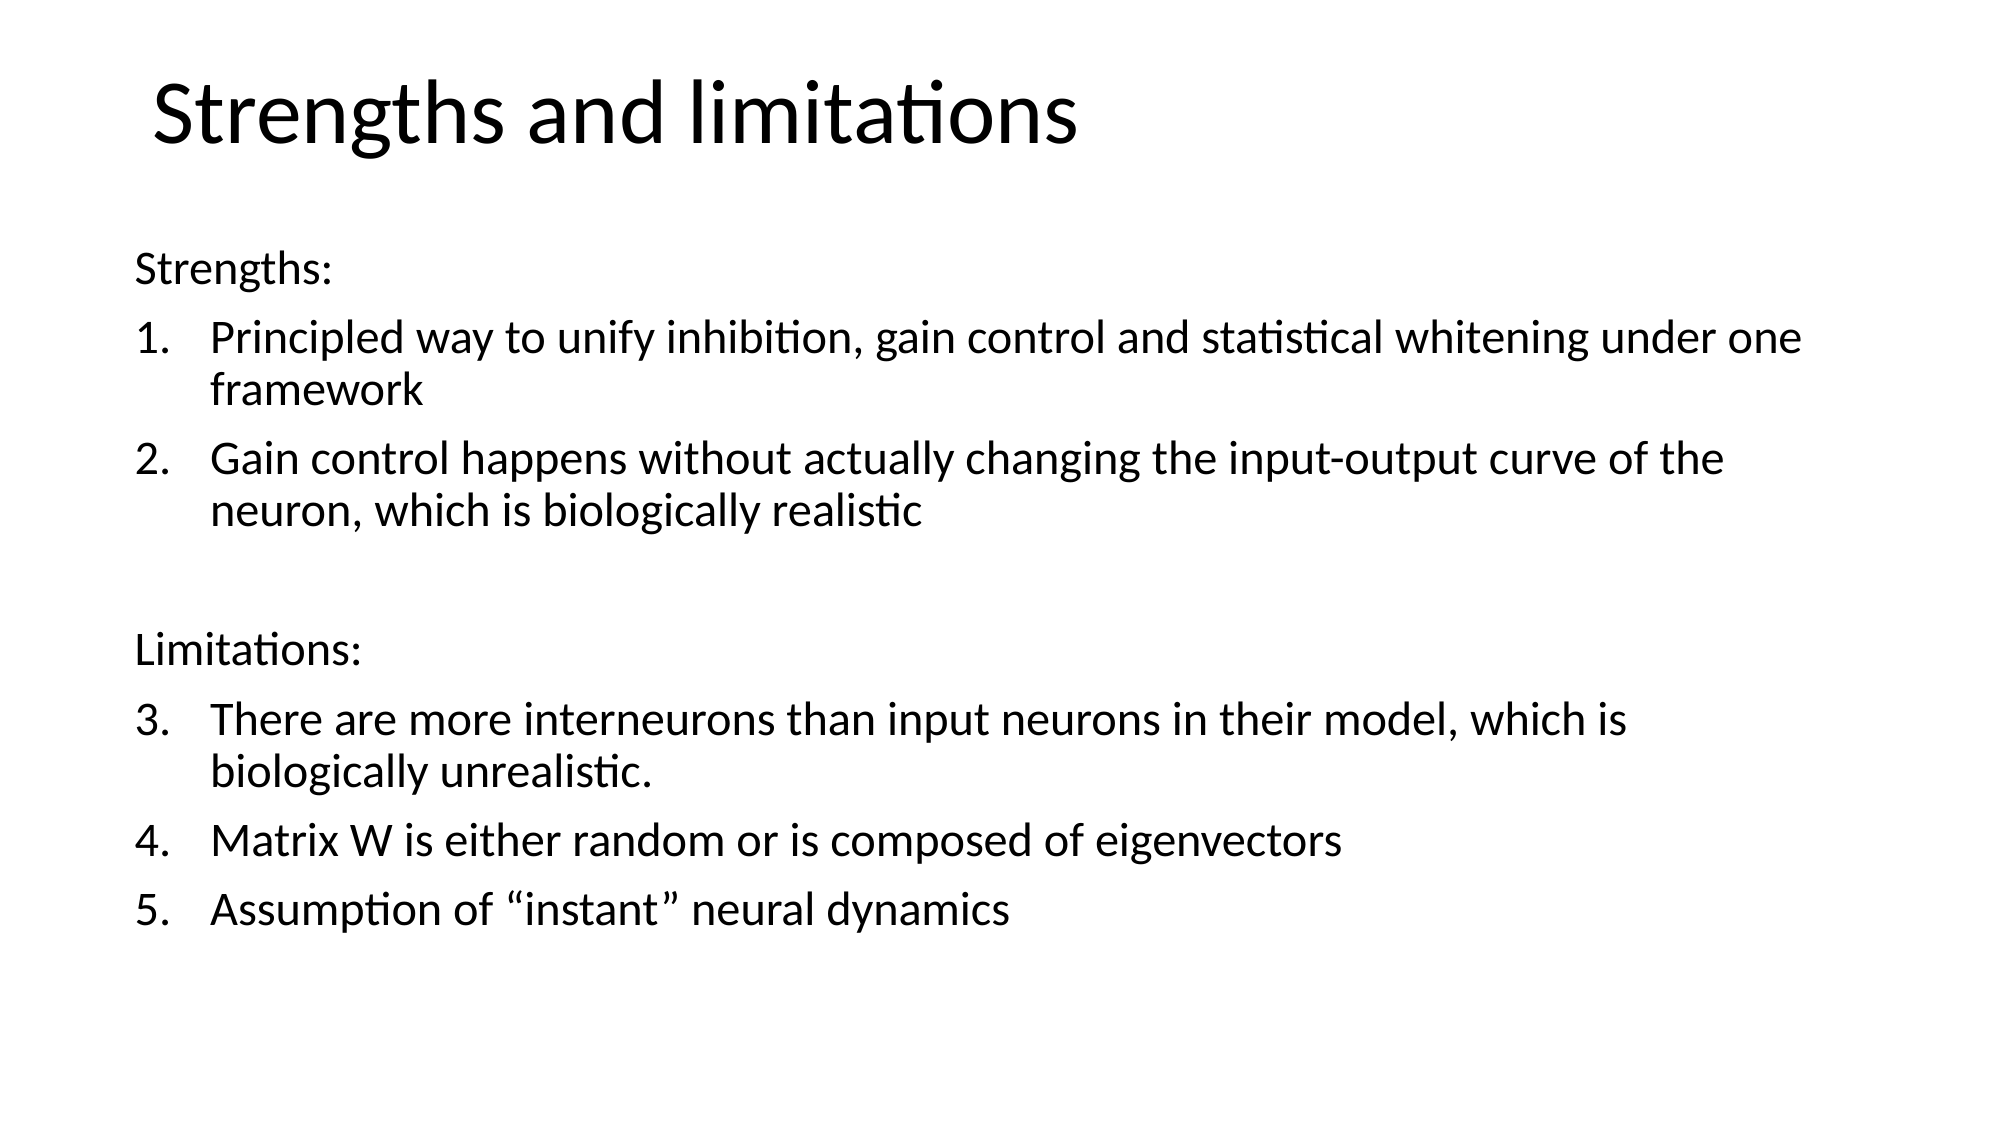

# Strengths and limitations
Strengths:
Principled way to unify inhibition, gain control and statistical whitening under one framework
Gain control happens without actually changing the input-output curve of the neuron, which is biologically realistic

Limitations:
There are more interneurons than input neurons in their model, which is biologically unrealistic.
Matrix W is either random or is composed of eigenvectors
Assumption of “instant” neural dynamics